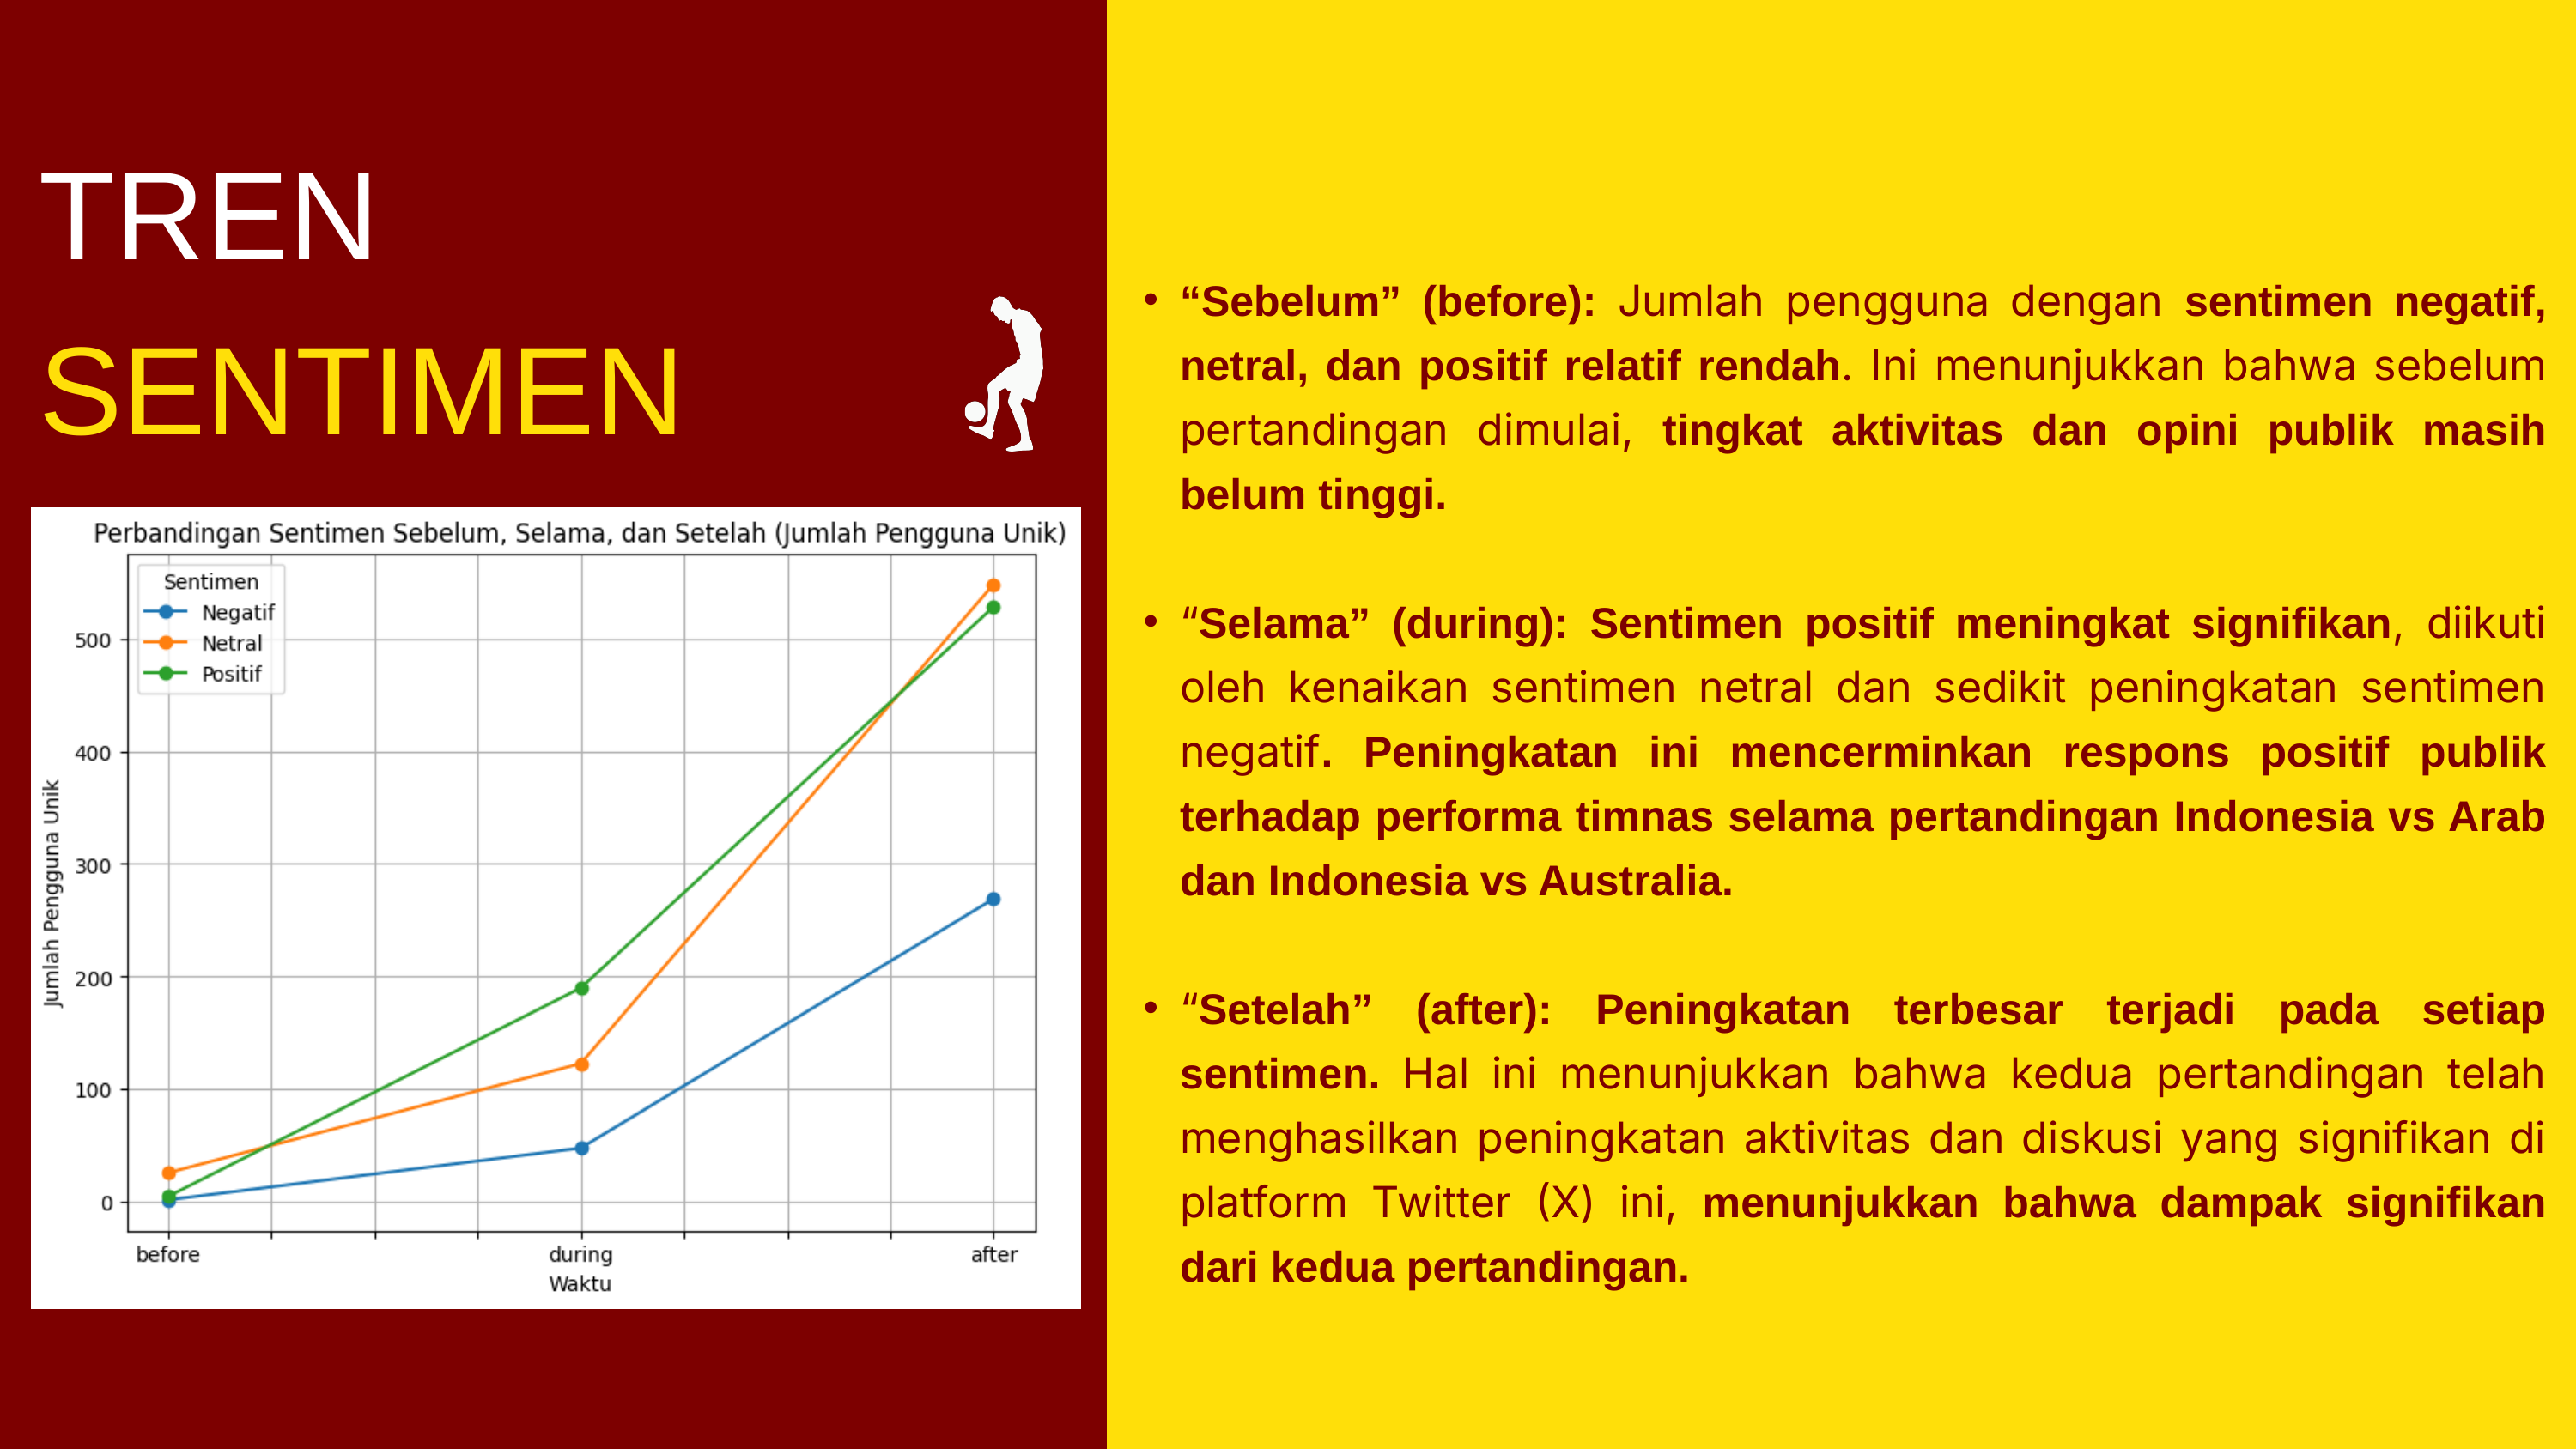

TREN
SENTIMEN
“Sebelum” (before): Jumlah pengguna dengan sentimen negatif, netral, dan positif relatif rendah. Ini menunjukkan bahwa sebelum pertandingan dimulai, tingkat aktivitas dan opini publik masih belum tinggi.

“Selama” (during): Sentimen positif meningkat signifikan, diikuti oleh kenaikan sentimen netral dan sedikit peningkatan sentimen negatif. Peningkatan ini mencerminkan respons positif publik terhadap performa timnas selama pertandingan Indonesia vs Arab dan Indonesia vs Australia.

“Setelah” (after): Peningkatan terbesar terjadi pada setiap sentimen. Hal ini menunjukkan bahwa kedua pertandingan telah menghasilkan peningkatan aktivitas dan diskusi yang signifikan di platform Twitter (X) ini, menunjukkan bahwa dampak signifikan dari kedua pertandingan.